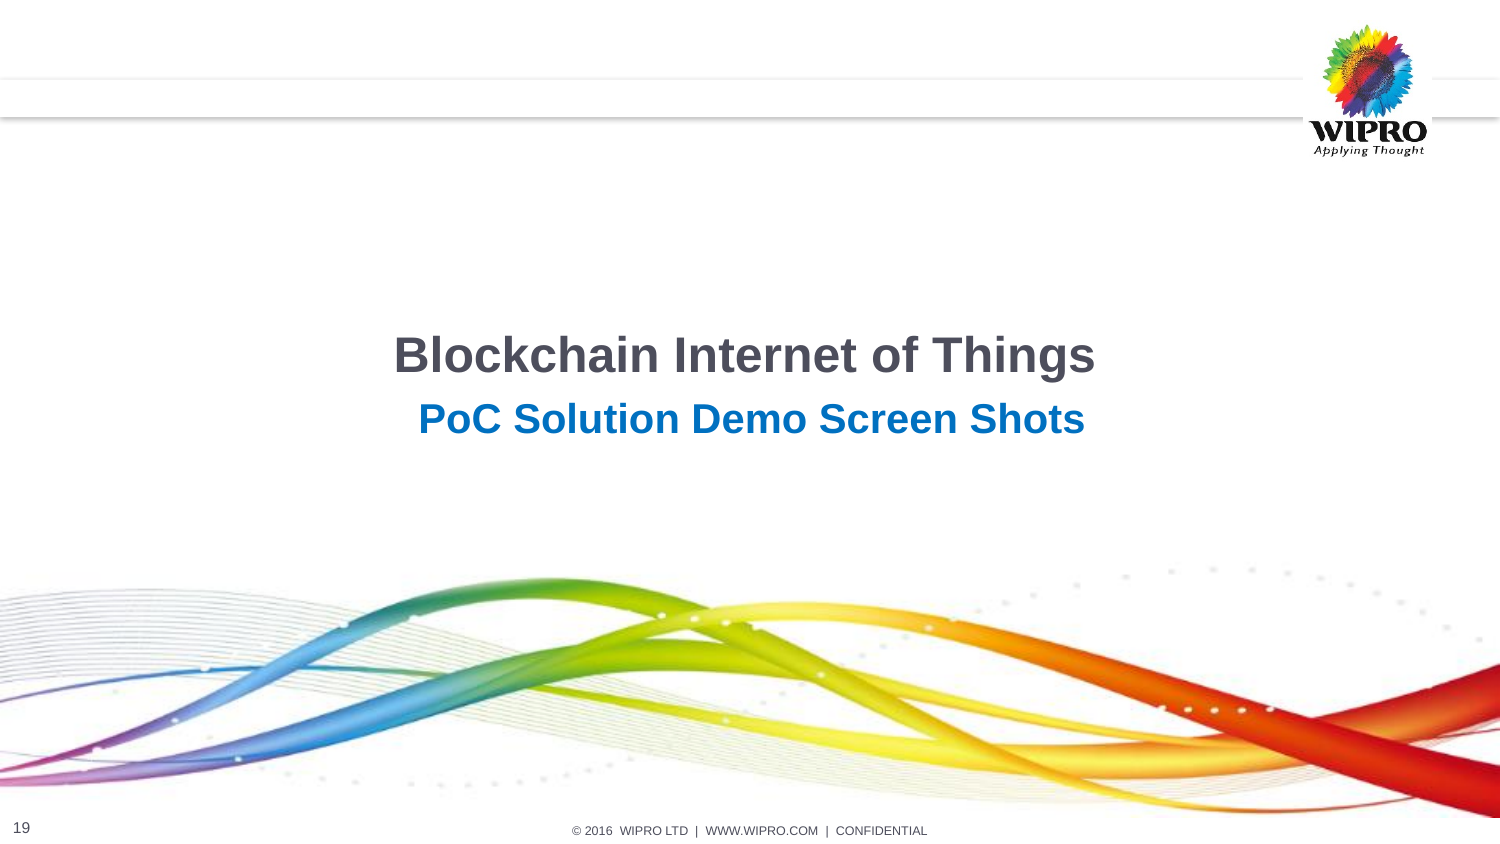

Blockchain Internet of Things
PoC Solution Demo Screen Shots